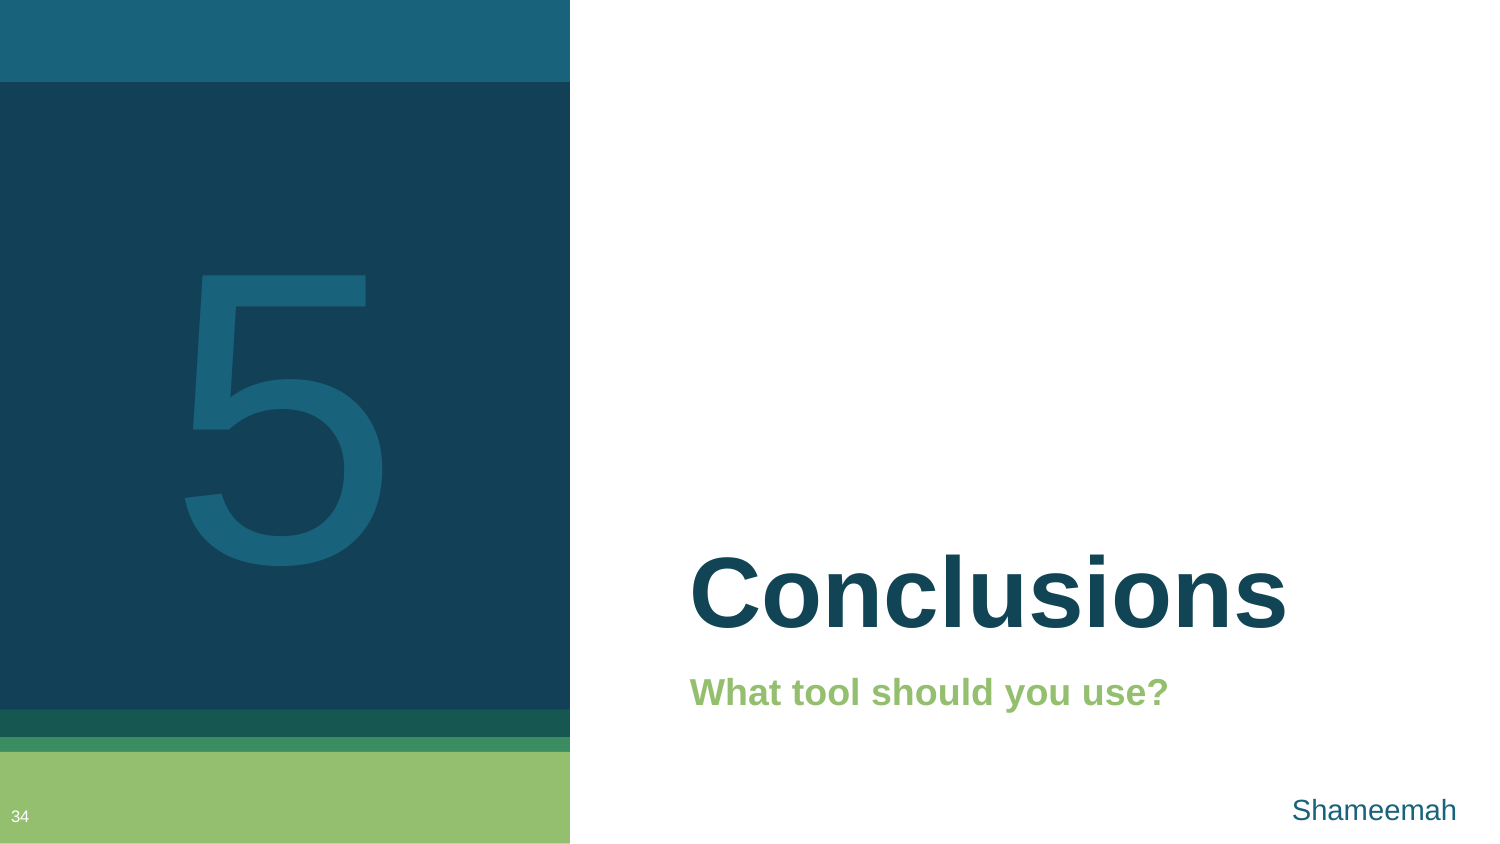

5
# Conclusions
What tool should you use?
Shameemah
34